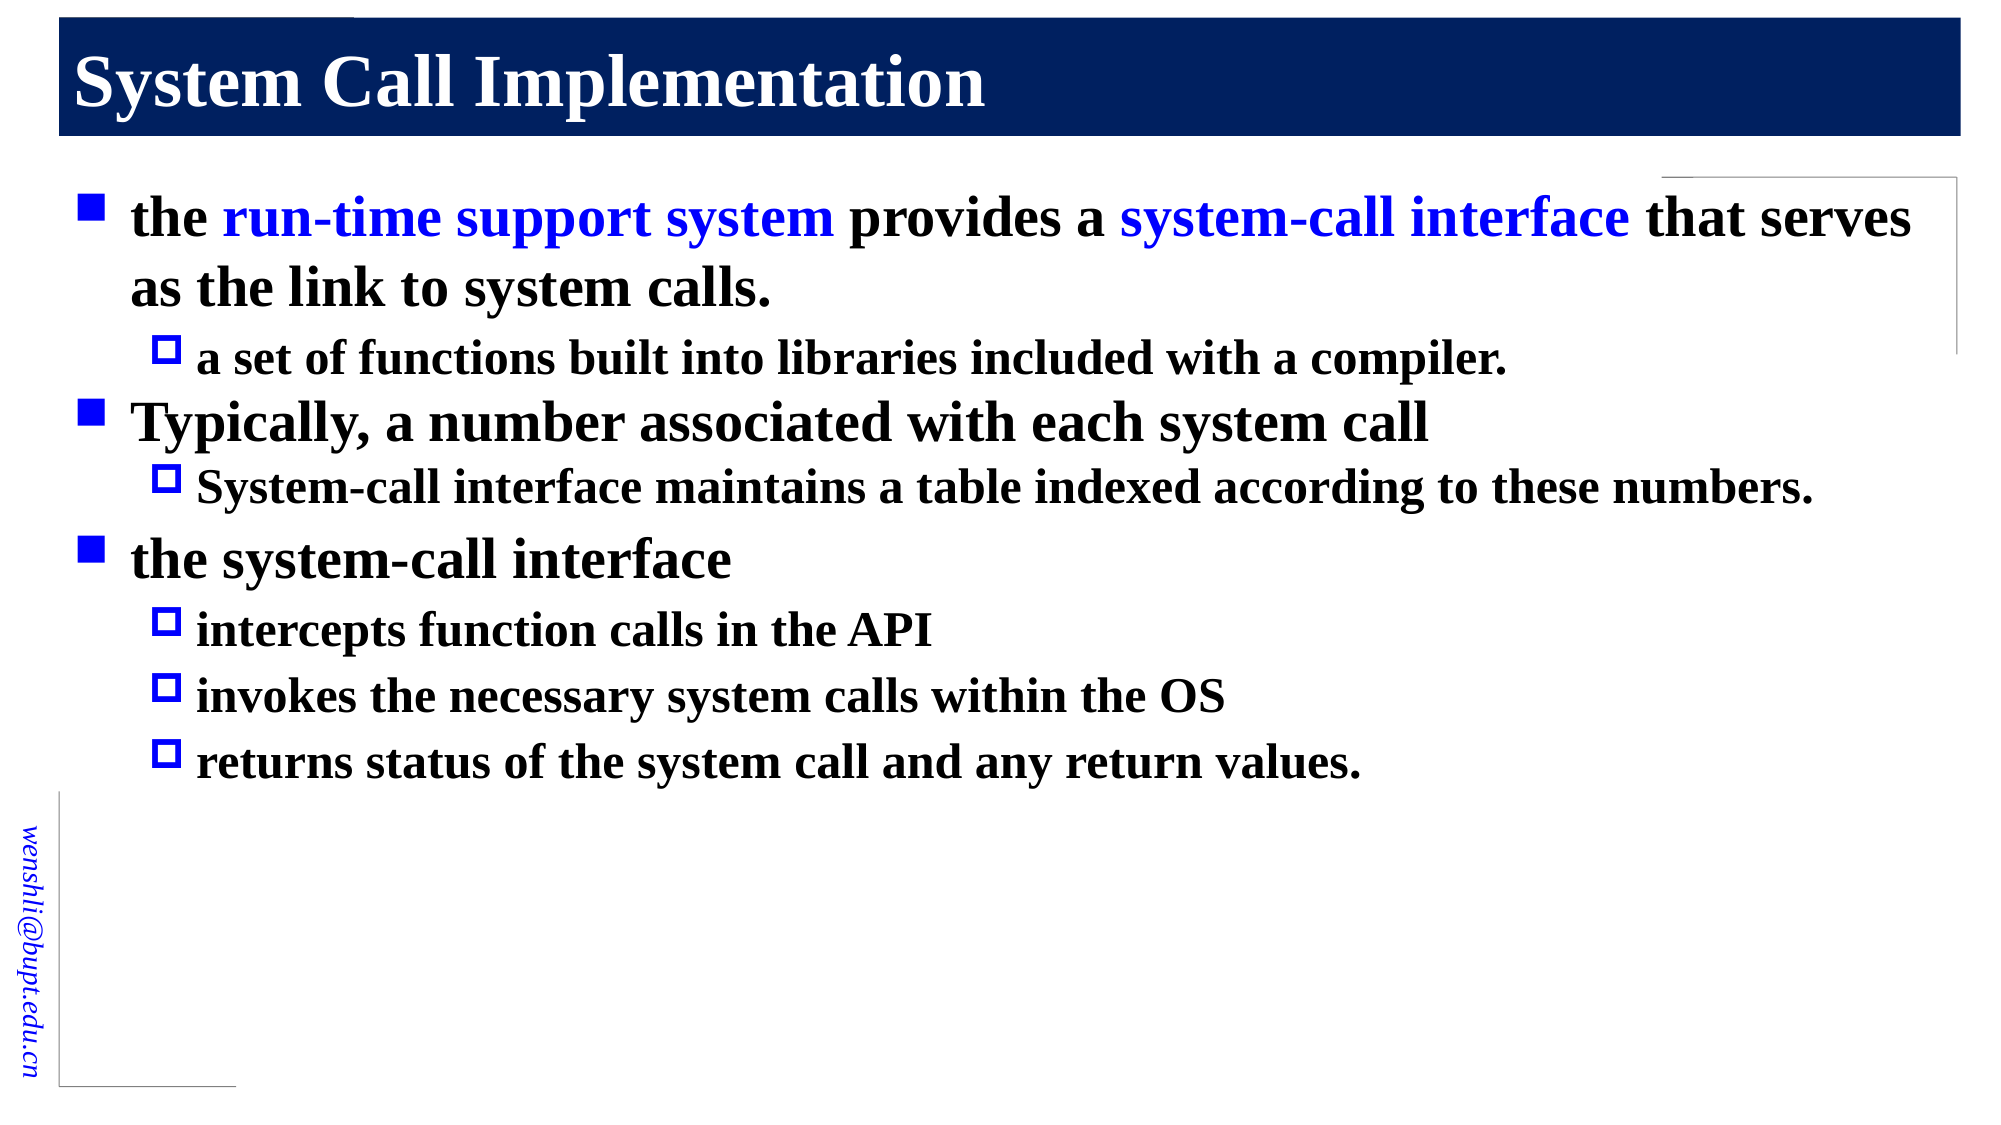

# System Call Implementation
the run-time support system provides a system-call interface that serves as the link to system calls.
a set of functions built into libraries included with a compiler.
Typically, a number associated with each system call
System-call interface maintains a table indexed according to these numbers.
the system-call interface
intercepts function calls in the API
invokes the necessary system calls within the OS
returns status of the system call and any return values.
20